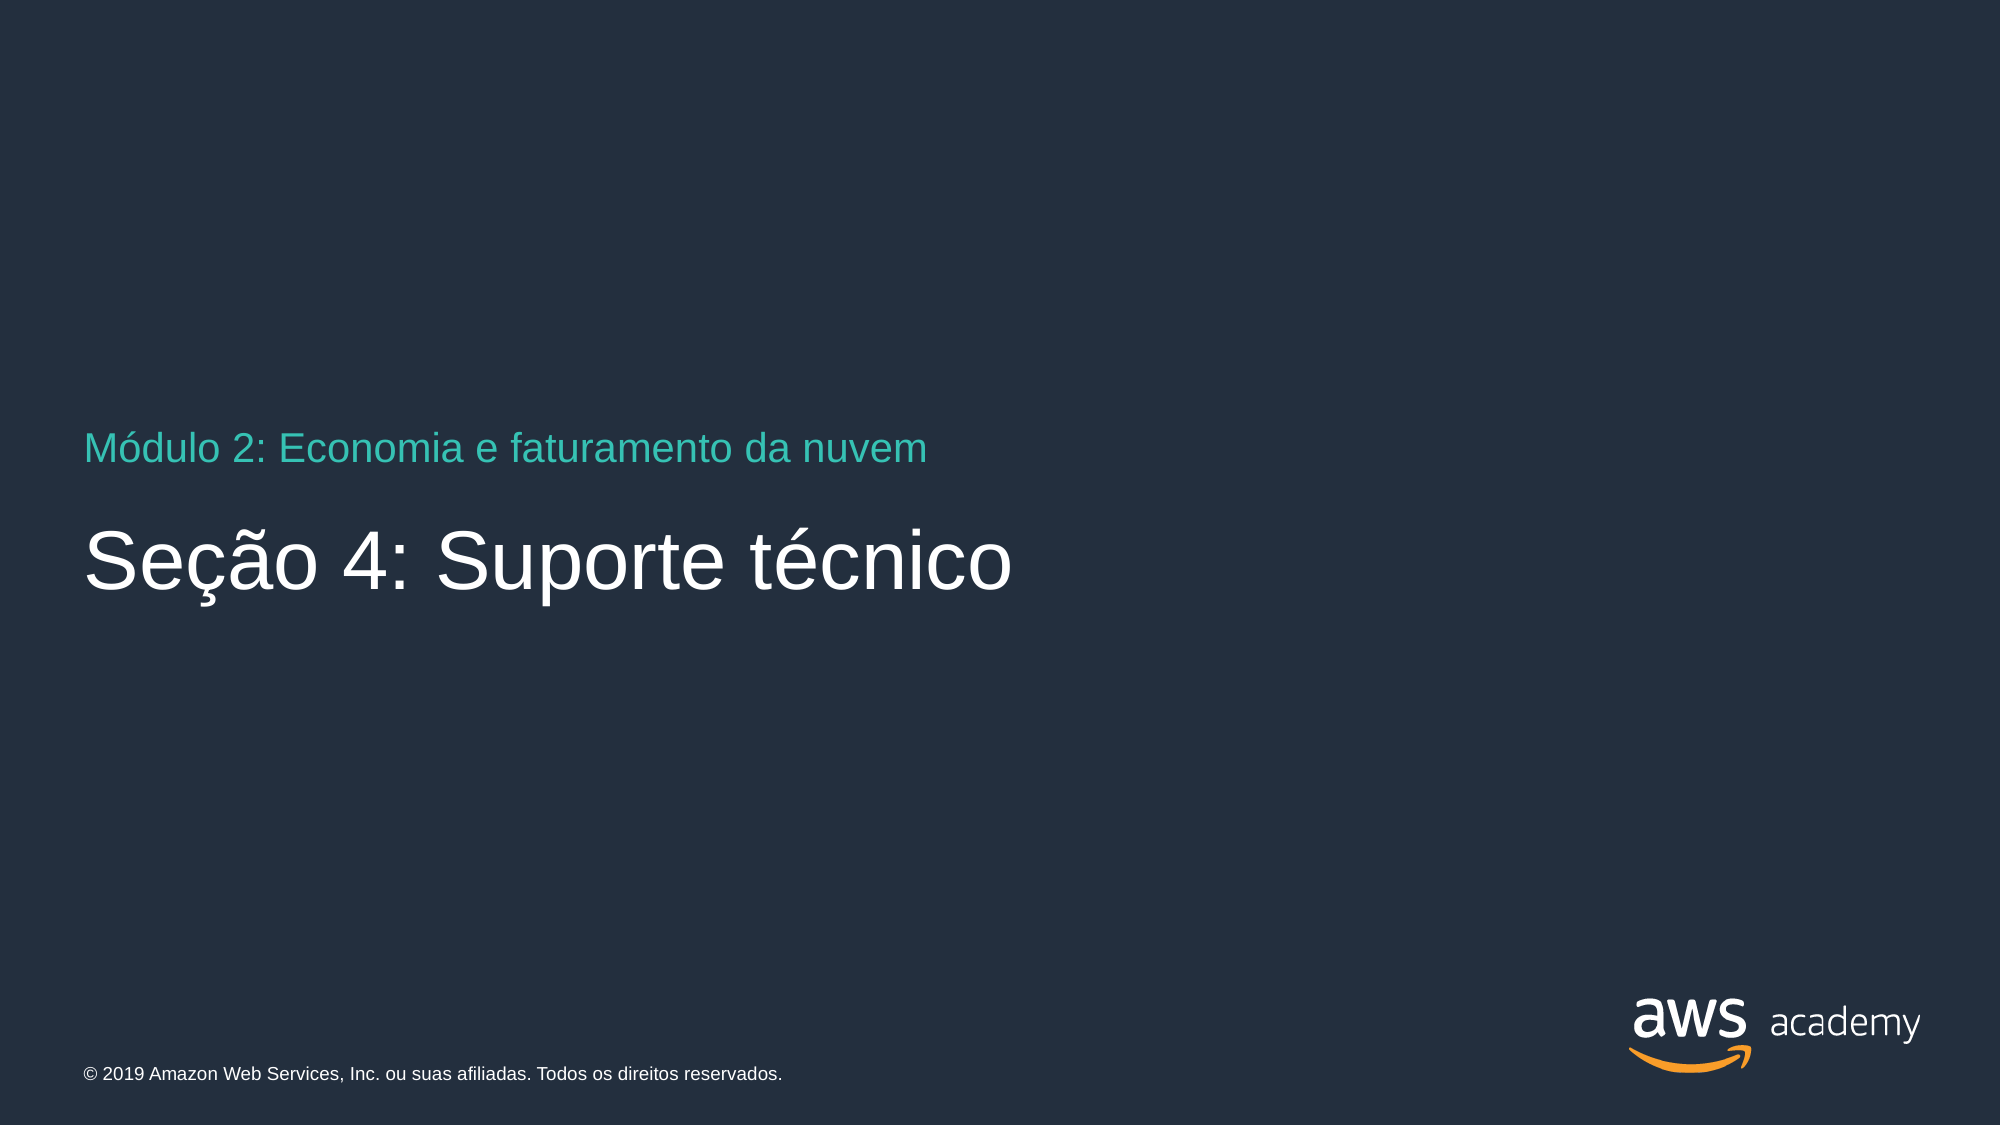

Módulo 2: Economia e faturamento da nuvem
# Seção 4: Suporte técnico
© 2019 Amazon Web Services, Inc. ou suas afiliadas. Todos os direitos reservados.